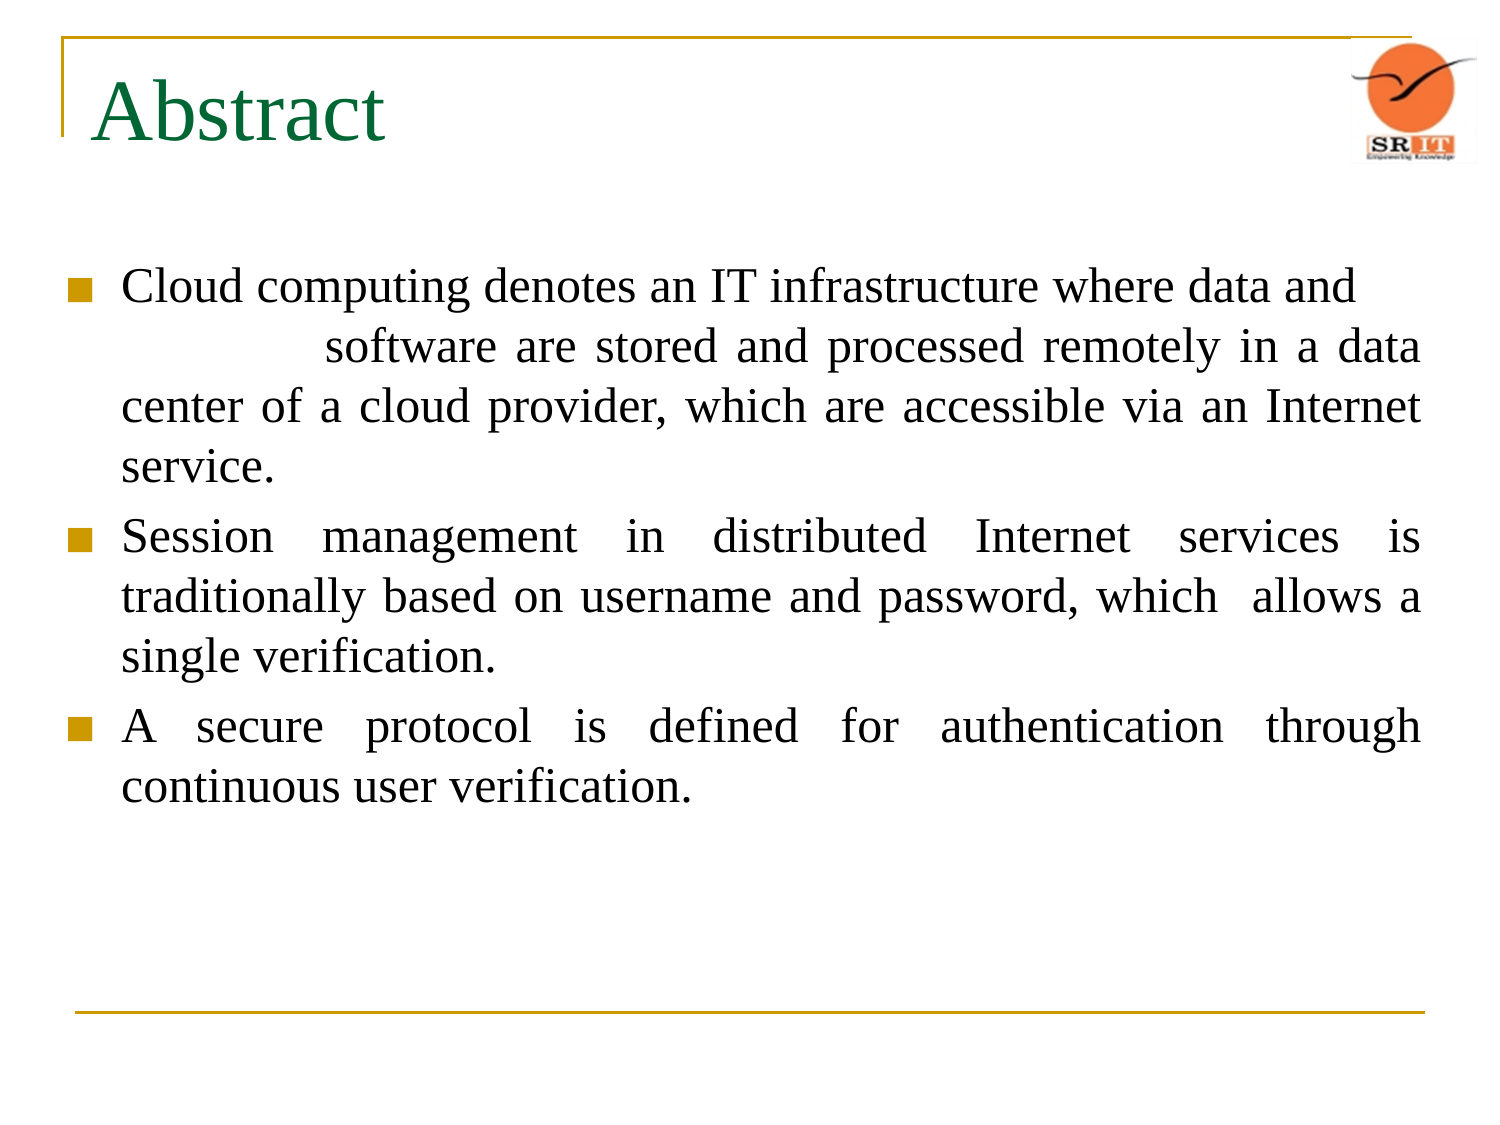

# Abstract

Cloud computing denotes an IT infrastructure where data and                 software are stored and processed remotely in a data center of a cloud provider, which are accessible via an Internet service.
Session management in distributed Internet services is traditionally based on username and password, which  allows a single verification.
A secure protocol is defined for authentication through continuous user verification.